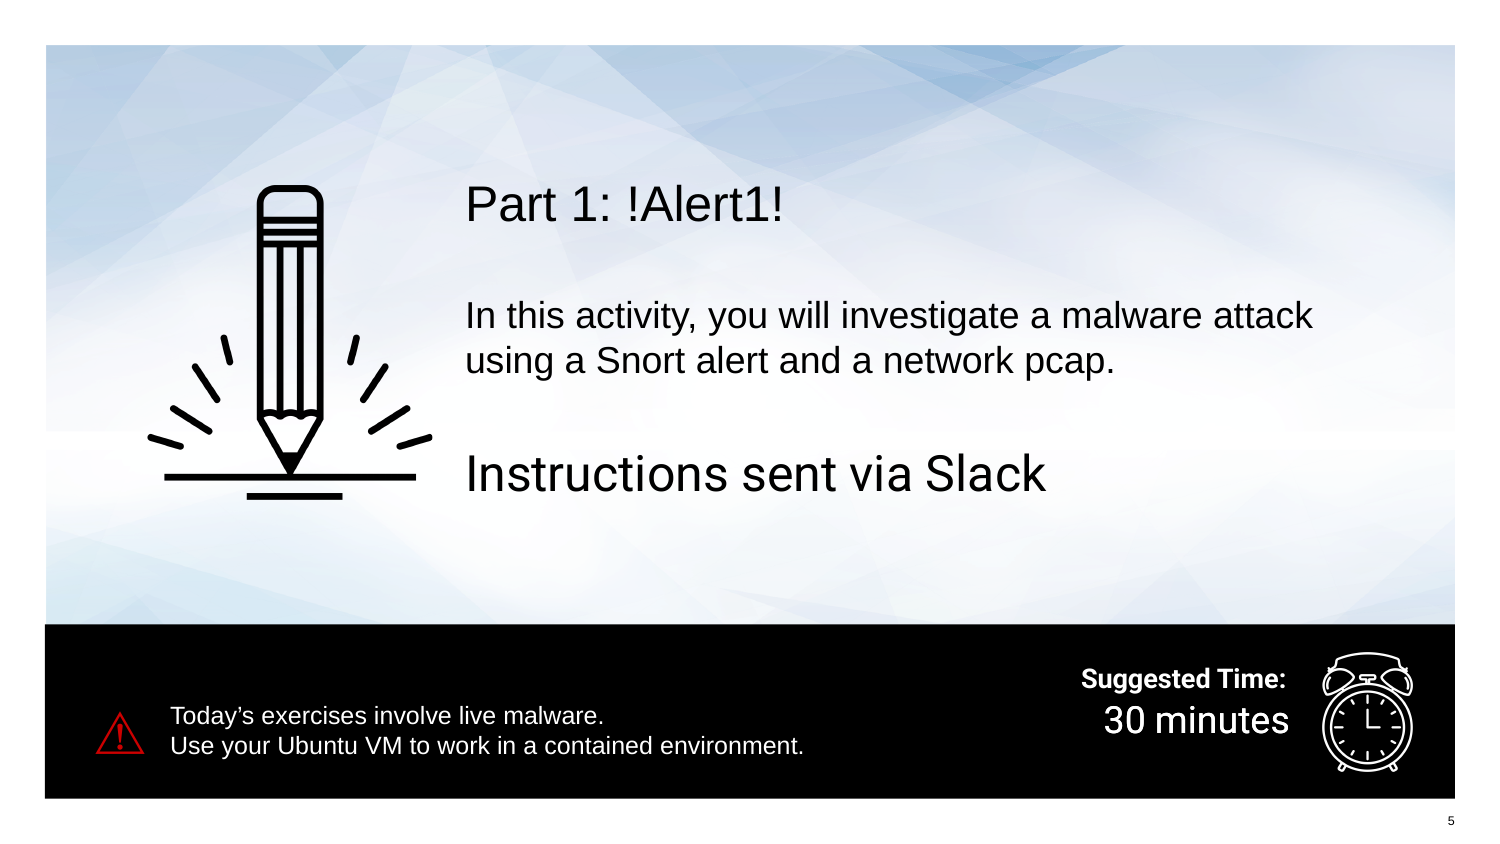

Part 1: !Alert1!

In this activity, you will investigate a malware attack using a Snort alert and a network pcap.

Instructions sent via Slack
⚠
Today’s exercises involve live malware.
Use your Ubuntu VM to work in a contained environment.

# 30 minutes
30 minutes

5